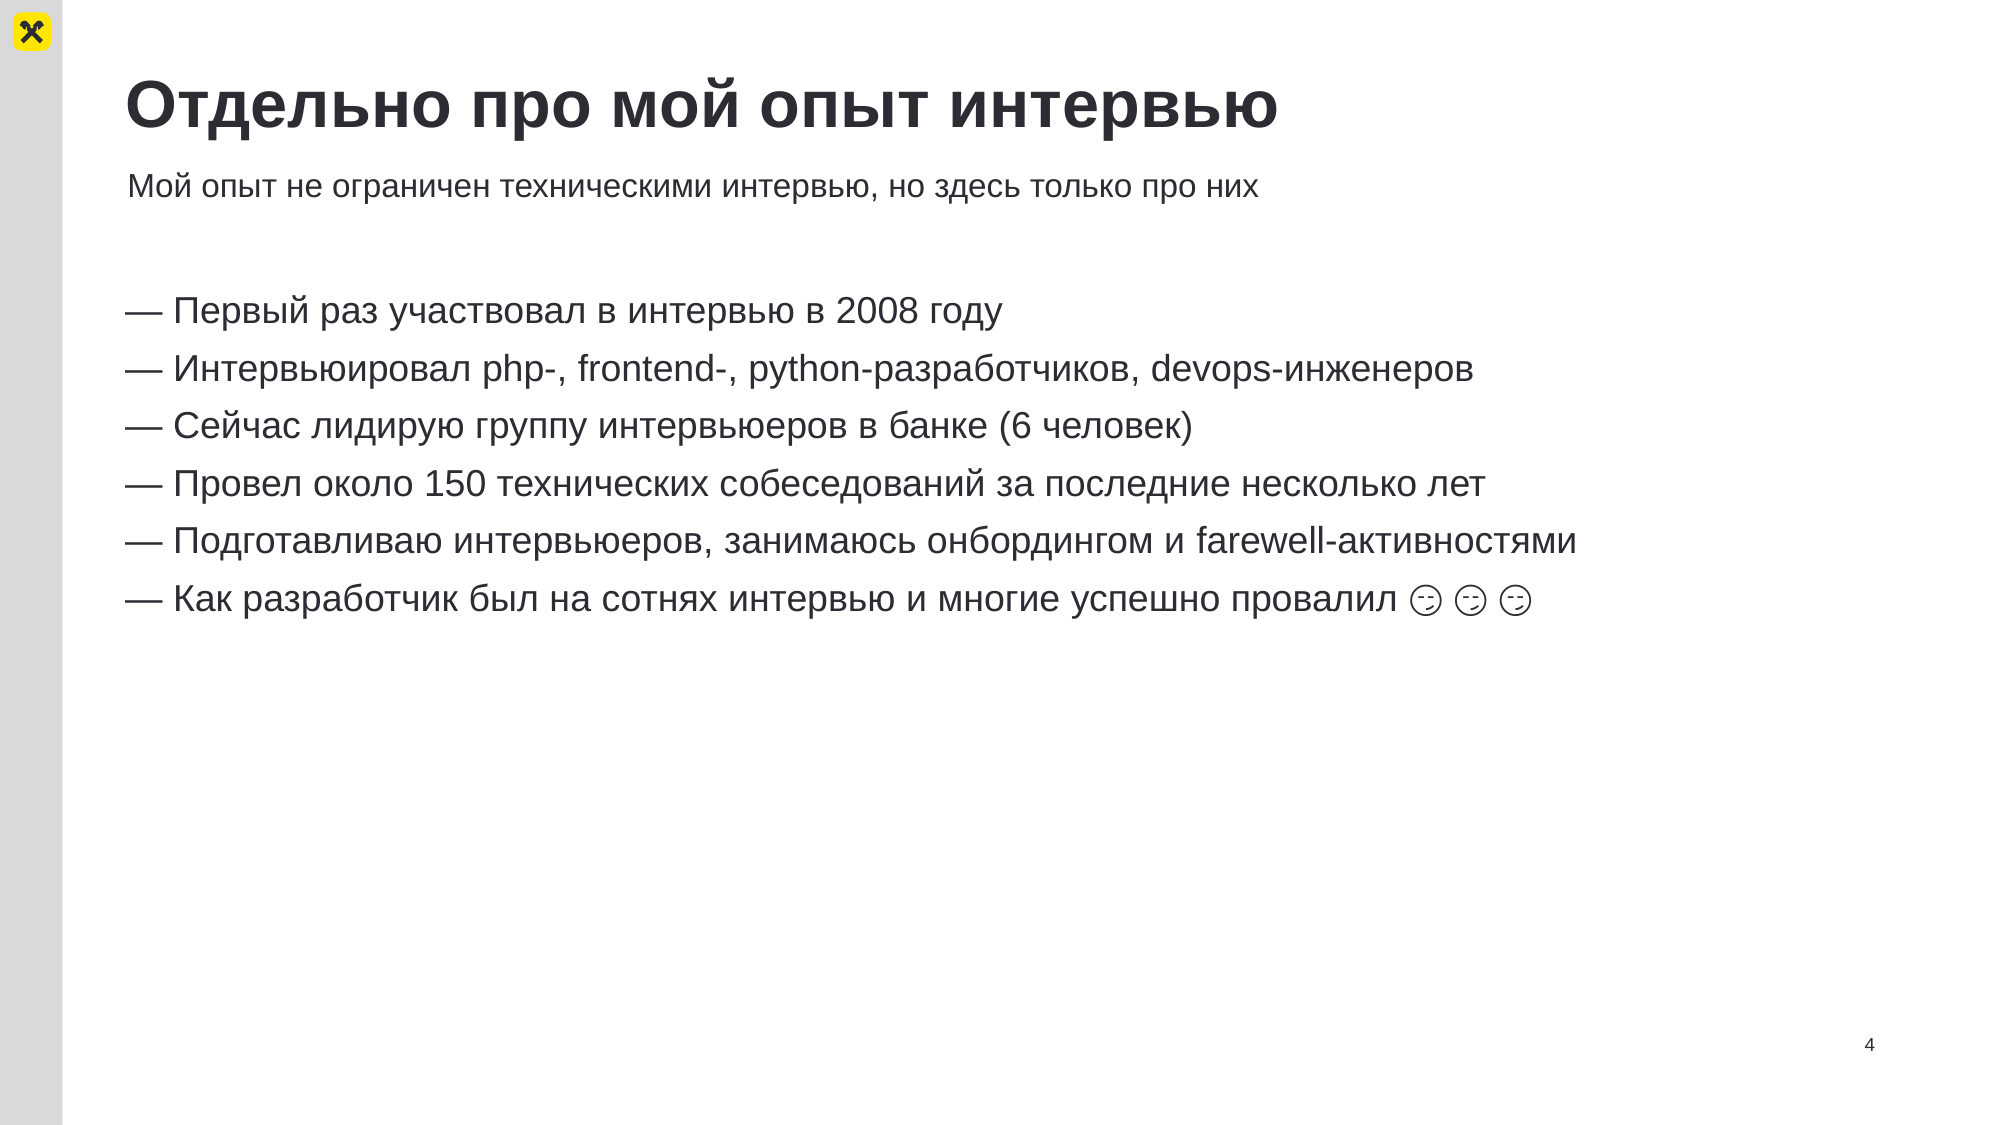

# Отдельно про мой опыт интервью
Мой опыт не ограничен техническими интервью, но здесь только про них
— Первый раз участвовал в интервью в 2008 году
— Интервьюировал php-, frontend-, python-разработчиков, devops-инженеров
— Сейчас лидирую группу интервьюеров в банке (6 человек)
— Провел около 150 технических собеседований за последние несколько лет
— Подготавливаю интервьюеров, занимаюсь онбордингом и farewell-активностями
— Как разработчик был на сотнях интервью и многие успешно провалил 😏 😏 😏
4